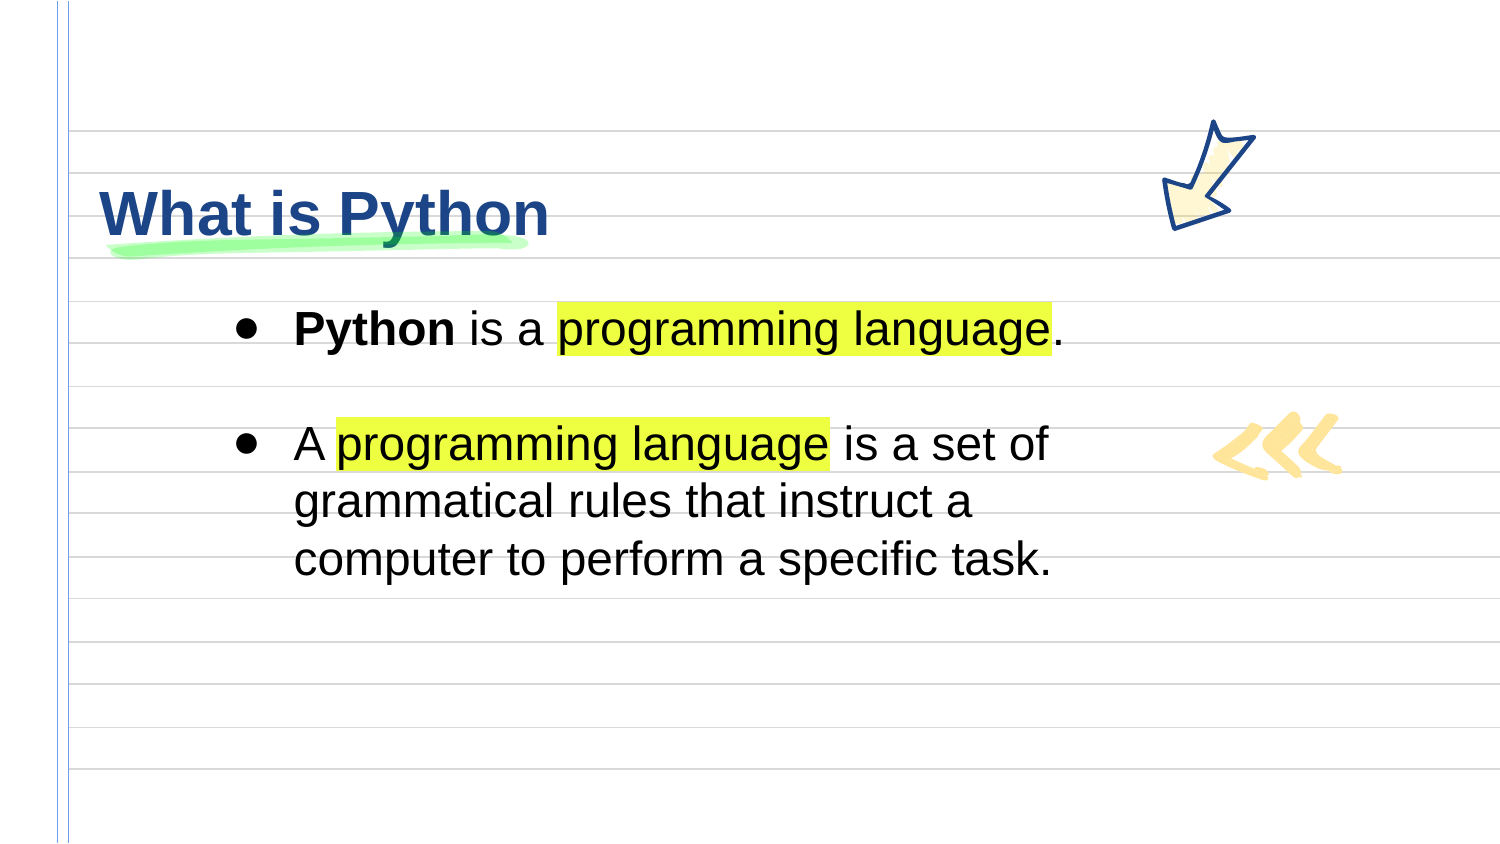

# What is Python

Python is a programming language.

A programming language is a set of grammatical rules that instruct a computer to perform a specific task.